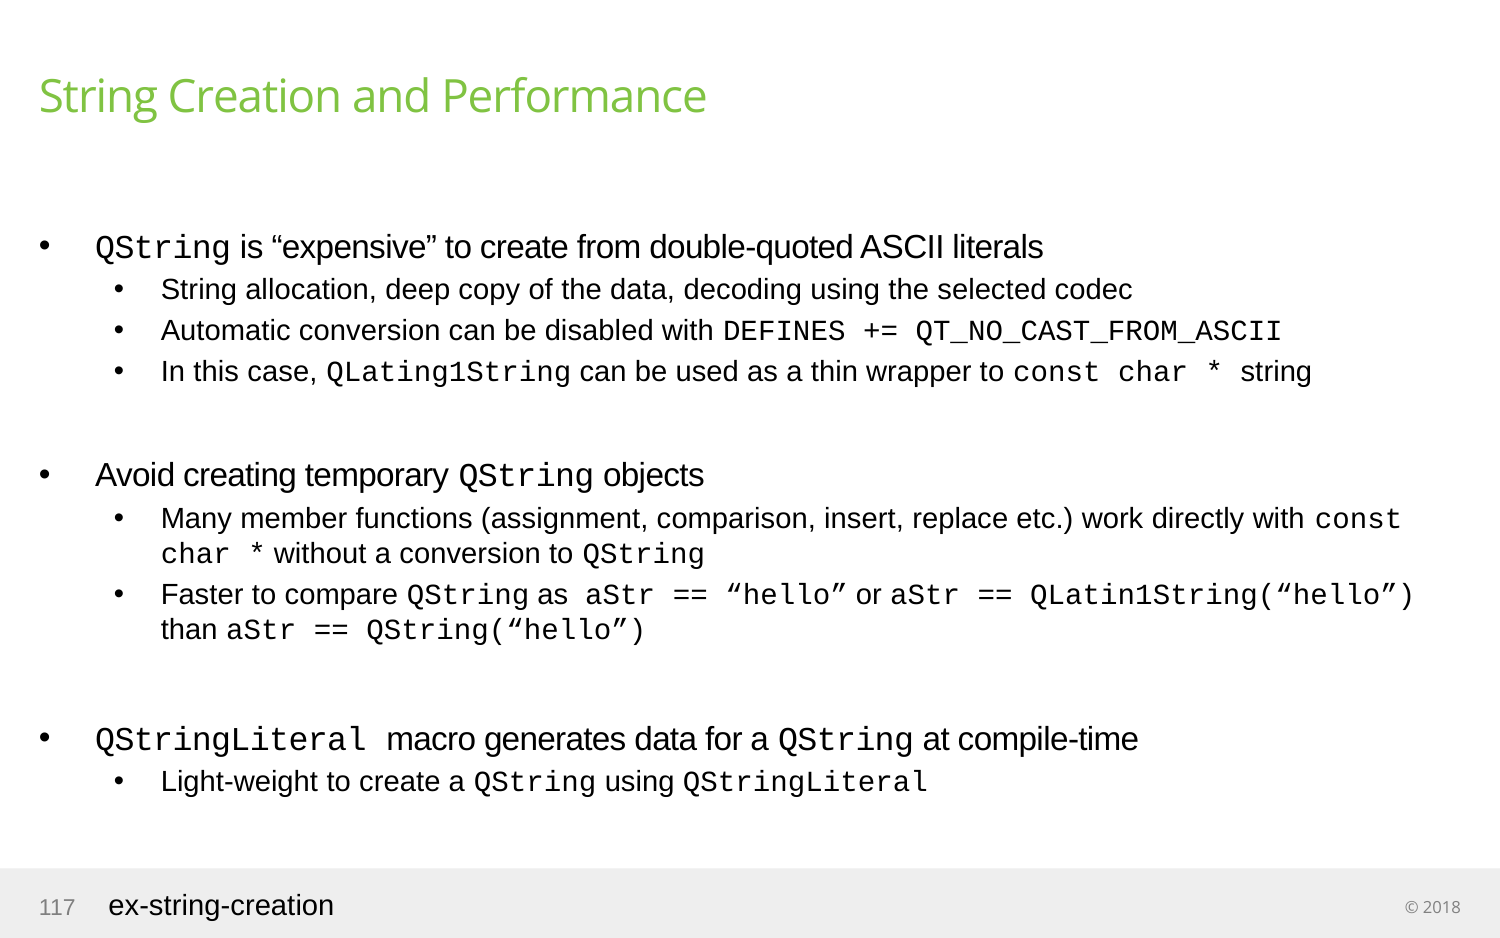

# String Creation and Performance
QString is “expensive” to create from double-quoted ASCII literals
String allocation, deep copy of the data, decoding using the selected codec
Automatic conversion can be disabled with DEFINES += QT_NO_CAST_FROM_ASCII
In this case, QLating1String can be used as a thin wrapper to const char * string

Avoid creating temporary QString objects
Many member functions (assignment, comparison, insert, replace etc.) work directly with const char * without a conversion to QString
Faster to compare QString as  aStr == “hello” or aStr == QLatin1String(“hello”) than aStr == QString(“hello”)

QStringLiteral macro generates data for a QString at compile-time
Light-weight to create a QString using QStringLiteral

117
ex-string-creation
© 2018